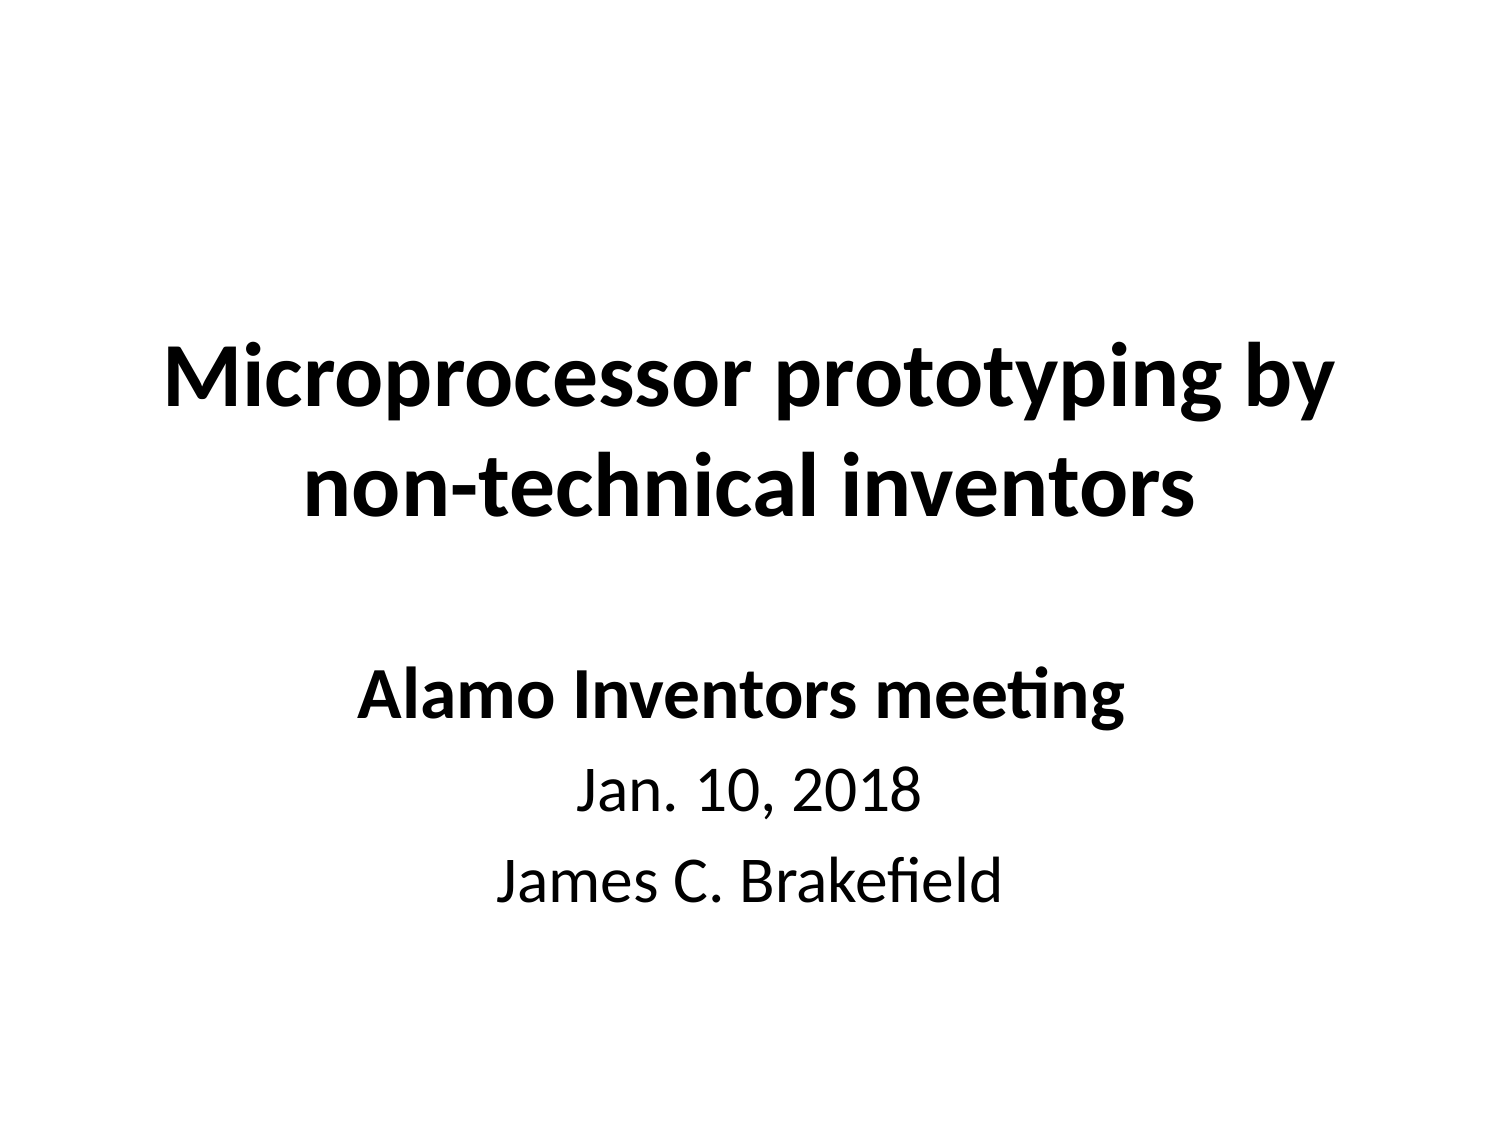

# Microprocessor prototyping by non-technical inventors
Alamo Inventors meeting
Jan. 10, 2018
James C. Brakefield